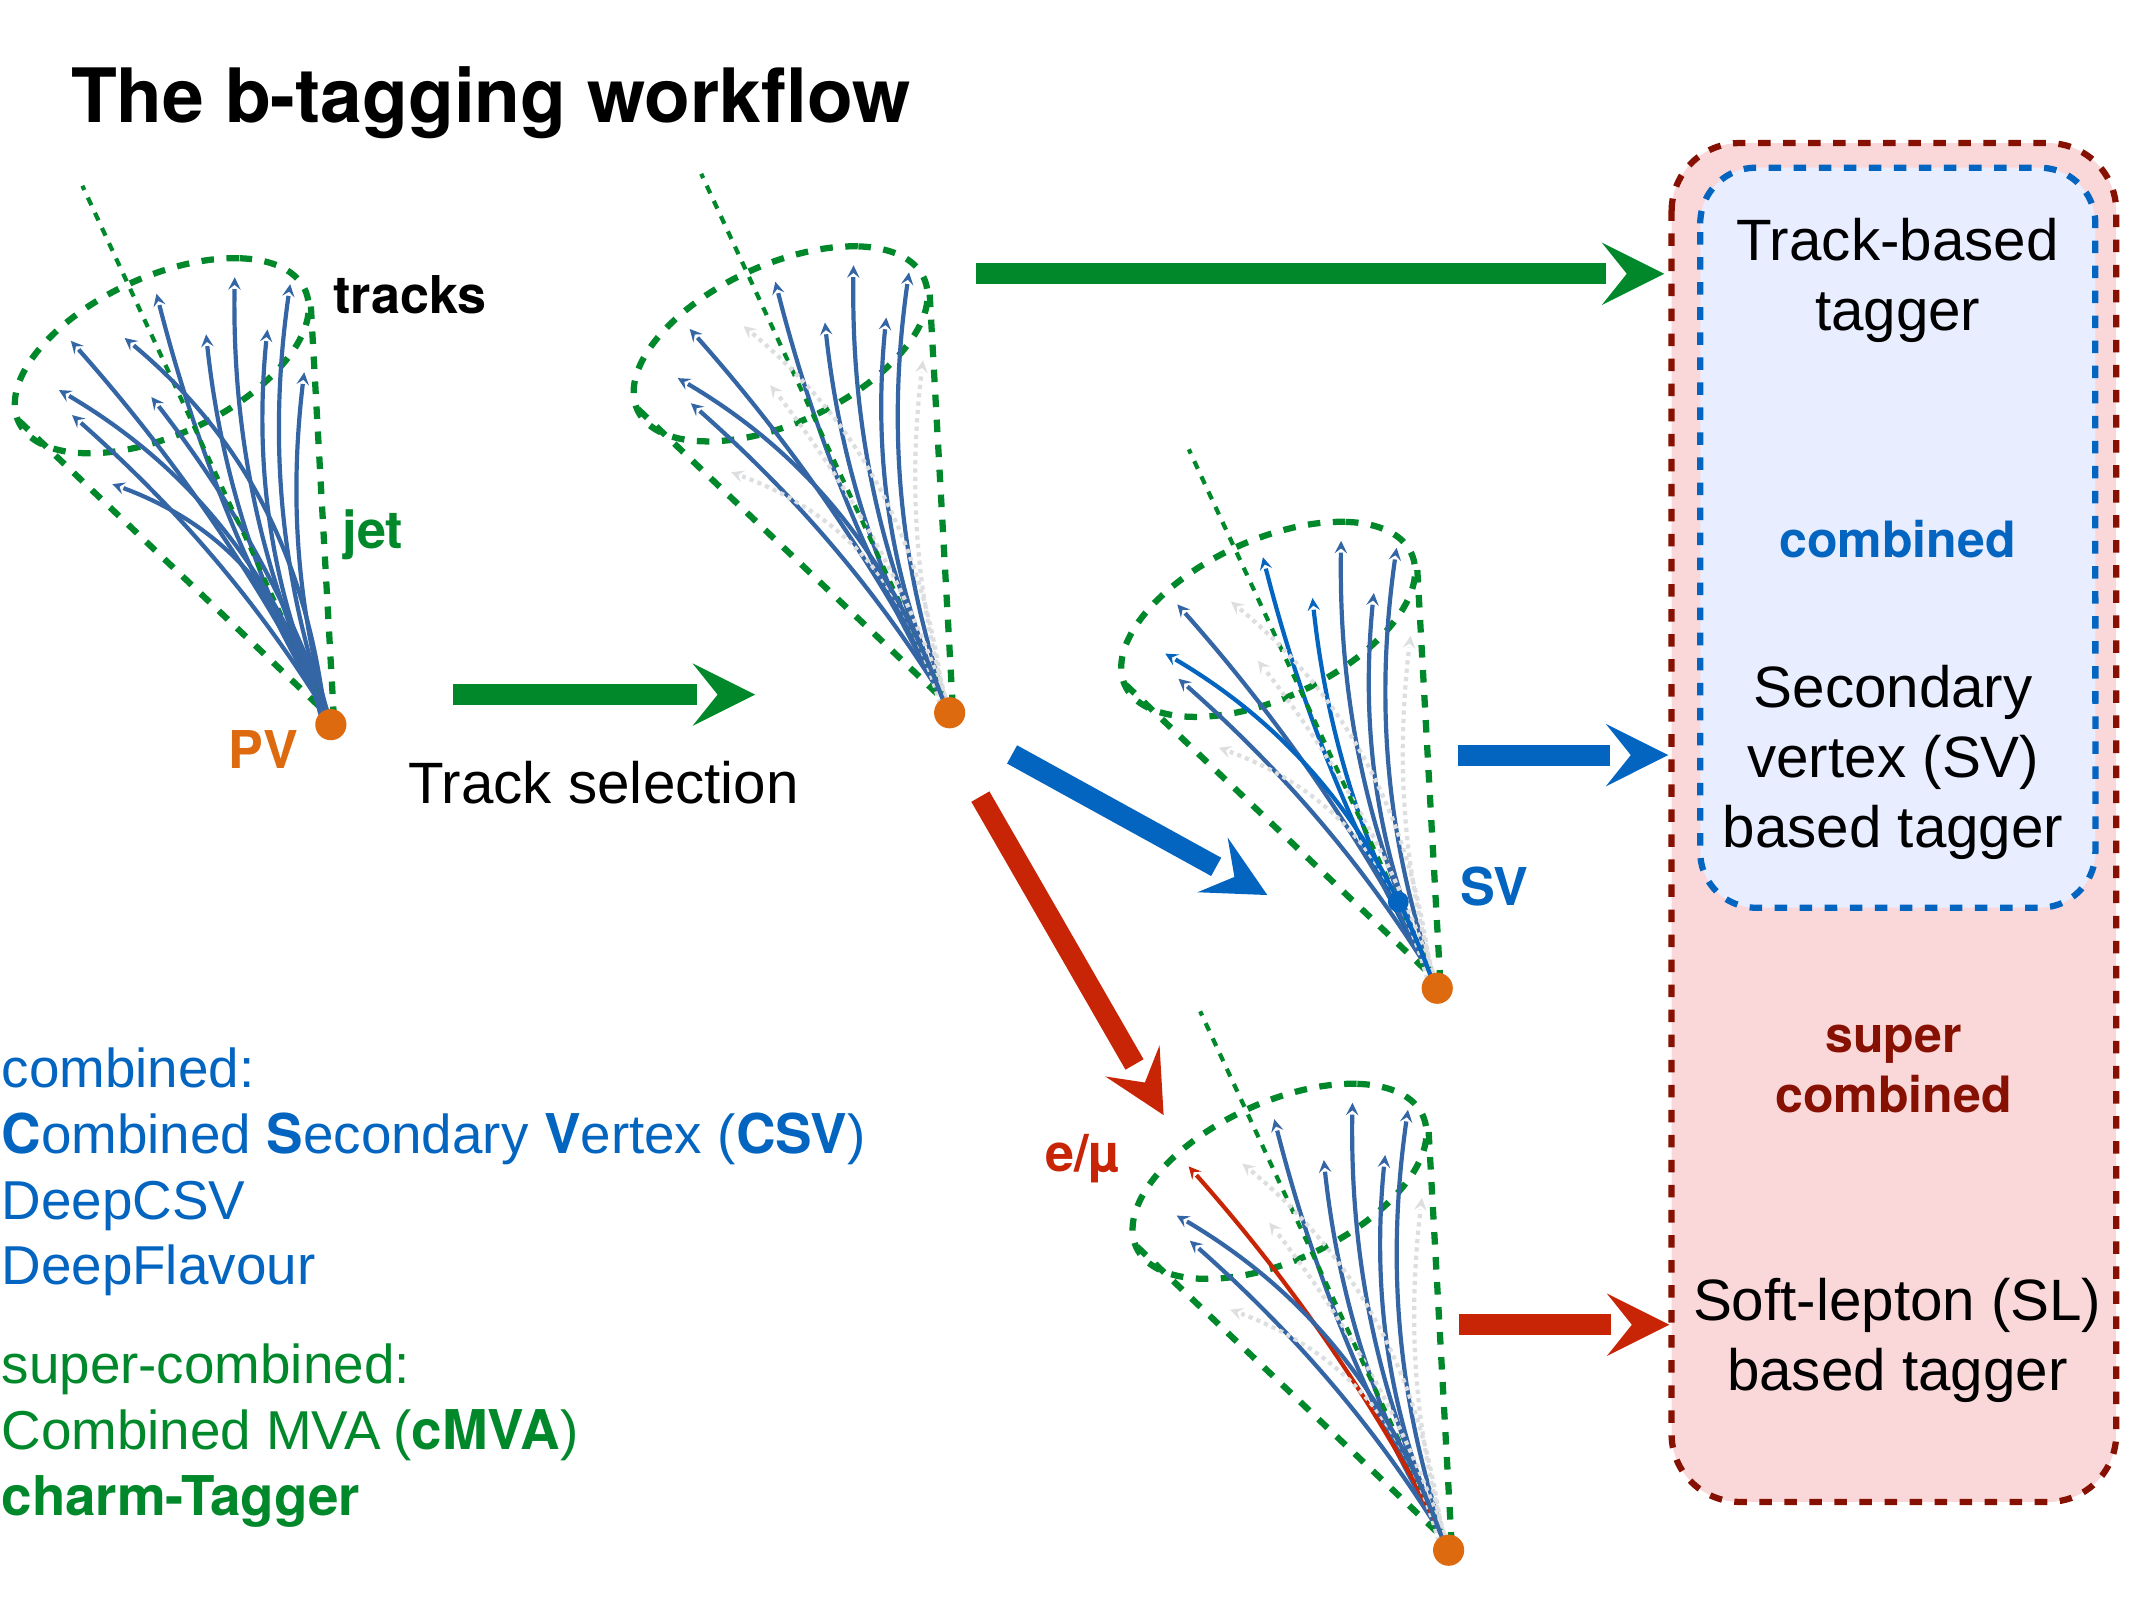

The b-tagging workflow

super
combined
combined

Track-based
tagger
tracks

jet

Secondary vertex (SV)
based tagger

PV

Track selection

SV

combined:
Combined Secondary Vertex (CSV)
DeepCSV
DeepFlavour
super-combined:
Combined MVA (cMVA)
charm-Tagger

e/µ

Soft-lepton (SL)
based tagger

16